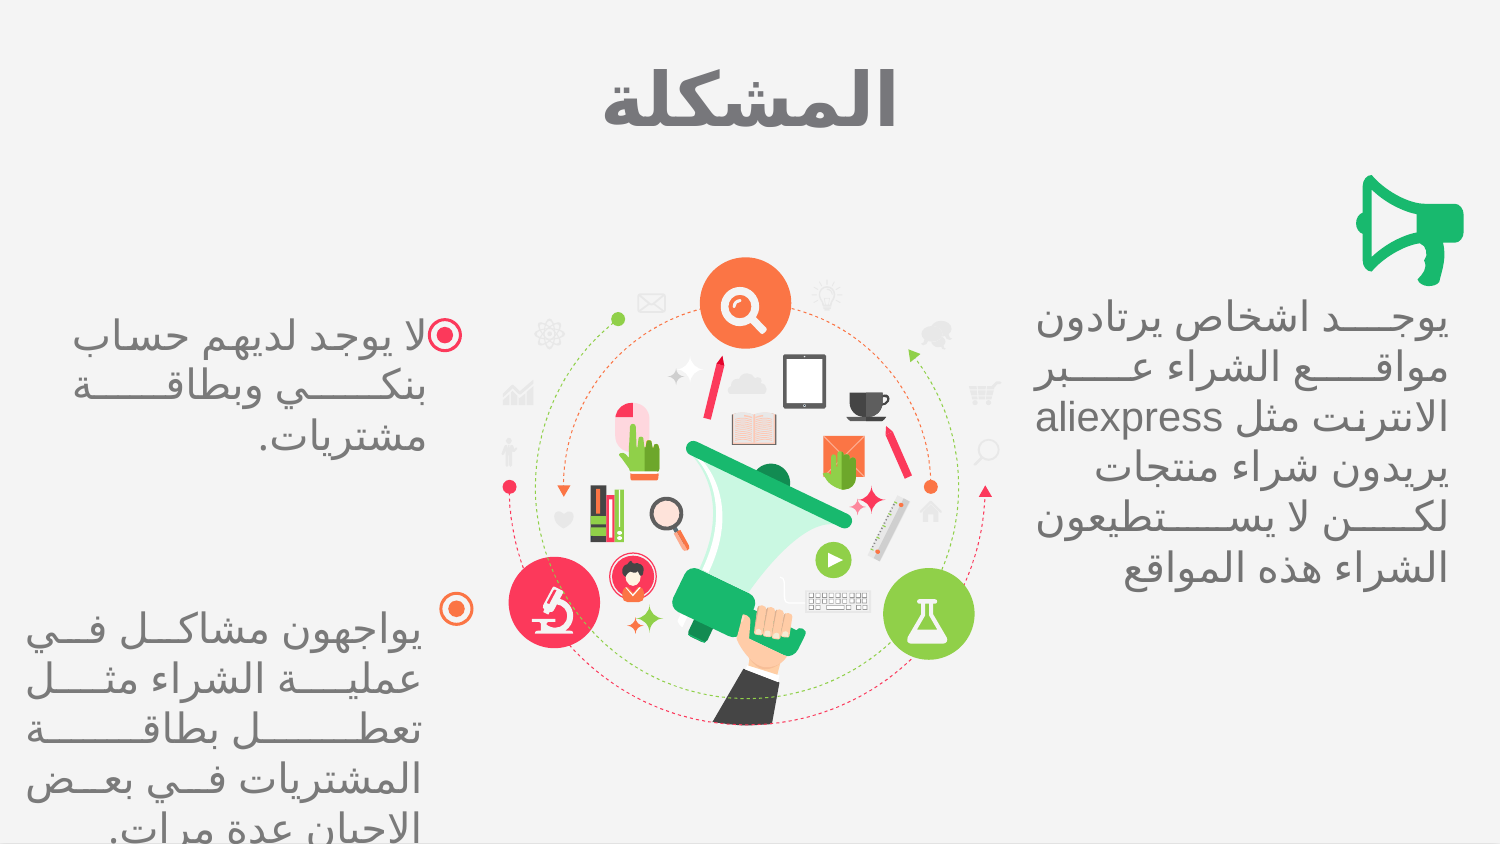

المشكلة

يوجد اشخاص يرتادون مواقع الشراء عبر الانترنت مثل aliexpress يريدون شراء منتجات لكن لا يستطيعون الشراء هذه المواقع

لا يوجد لديهم حساب بنكي وبطاقة مشتريات.

يواجهون مشاكل في عملية الشراء مثل تعطل بطاقة المشتريات في بعض الاحيان عدة مرات.